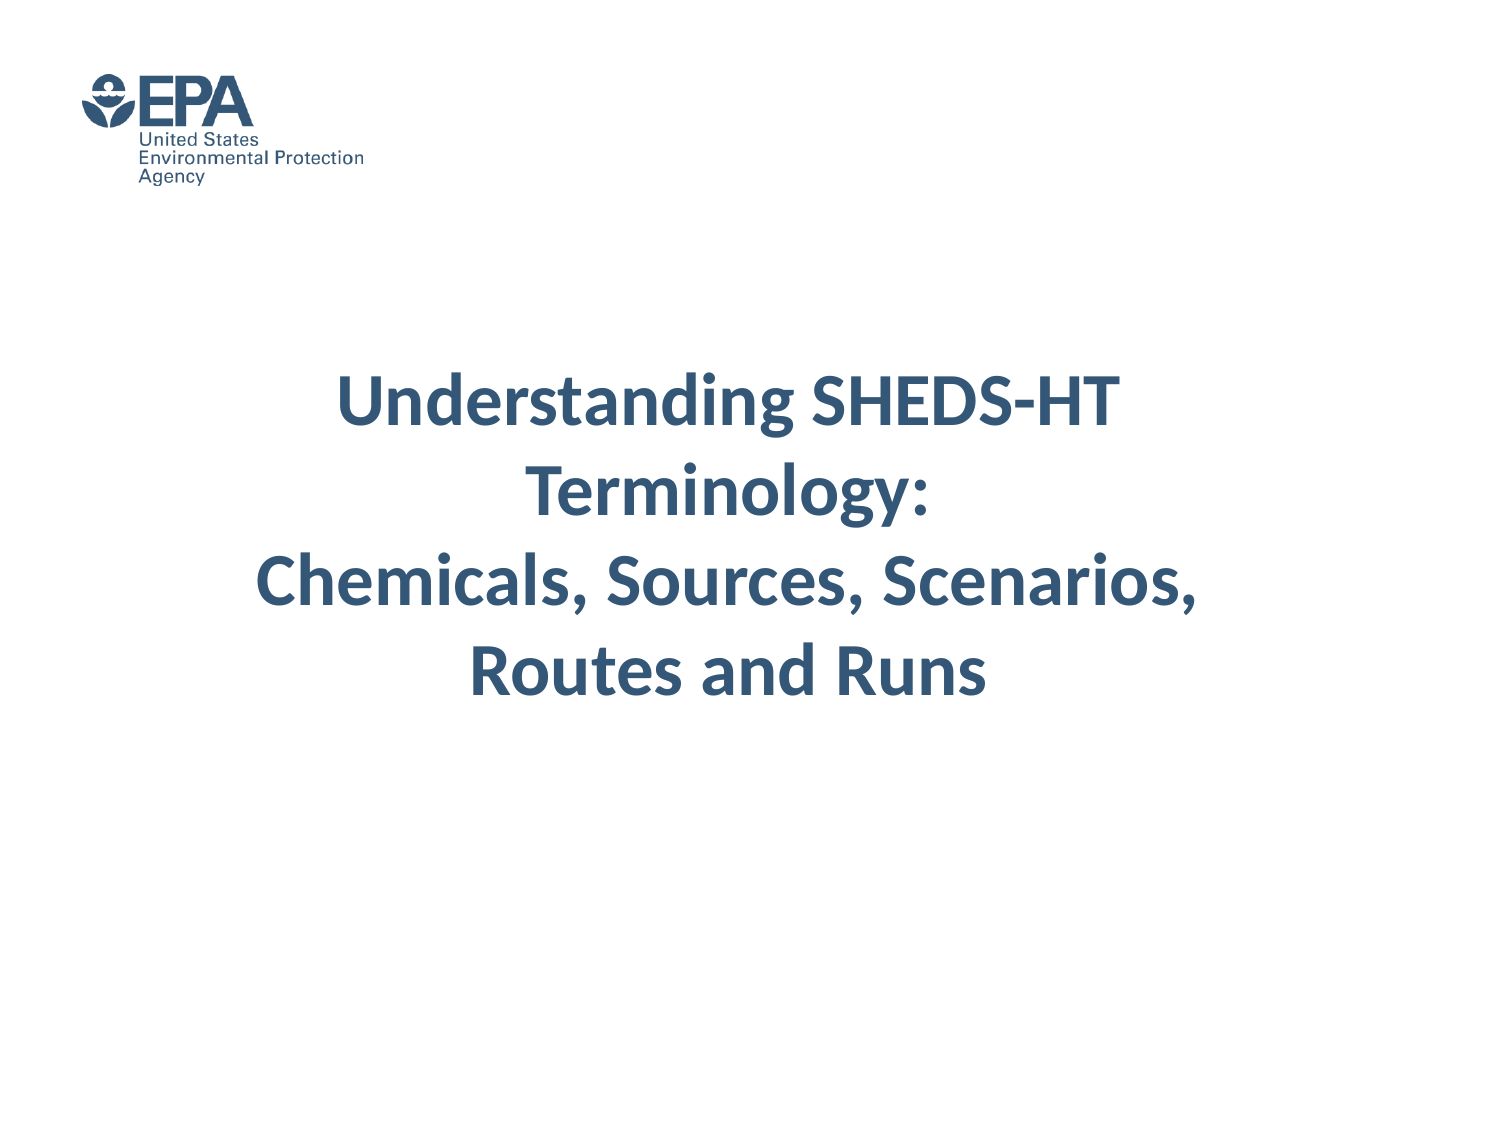

Understanding SHEDS-HT Terminology:
Chemicals, Sources, Scenarios, Routes and Runs